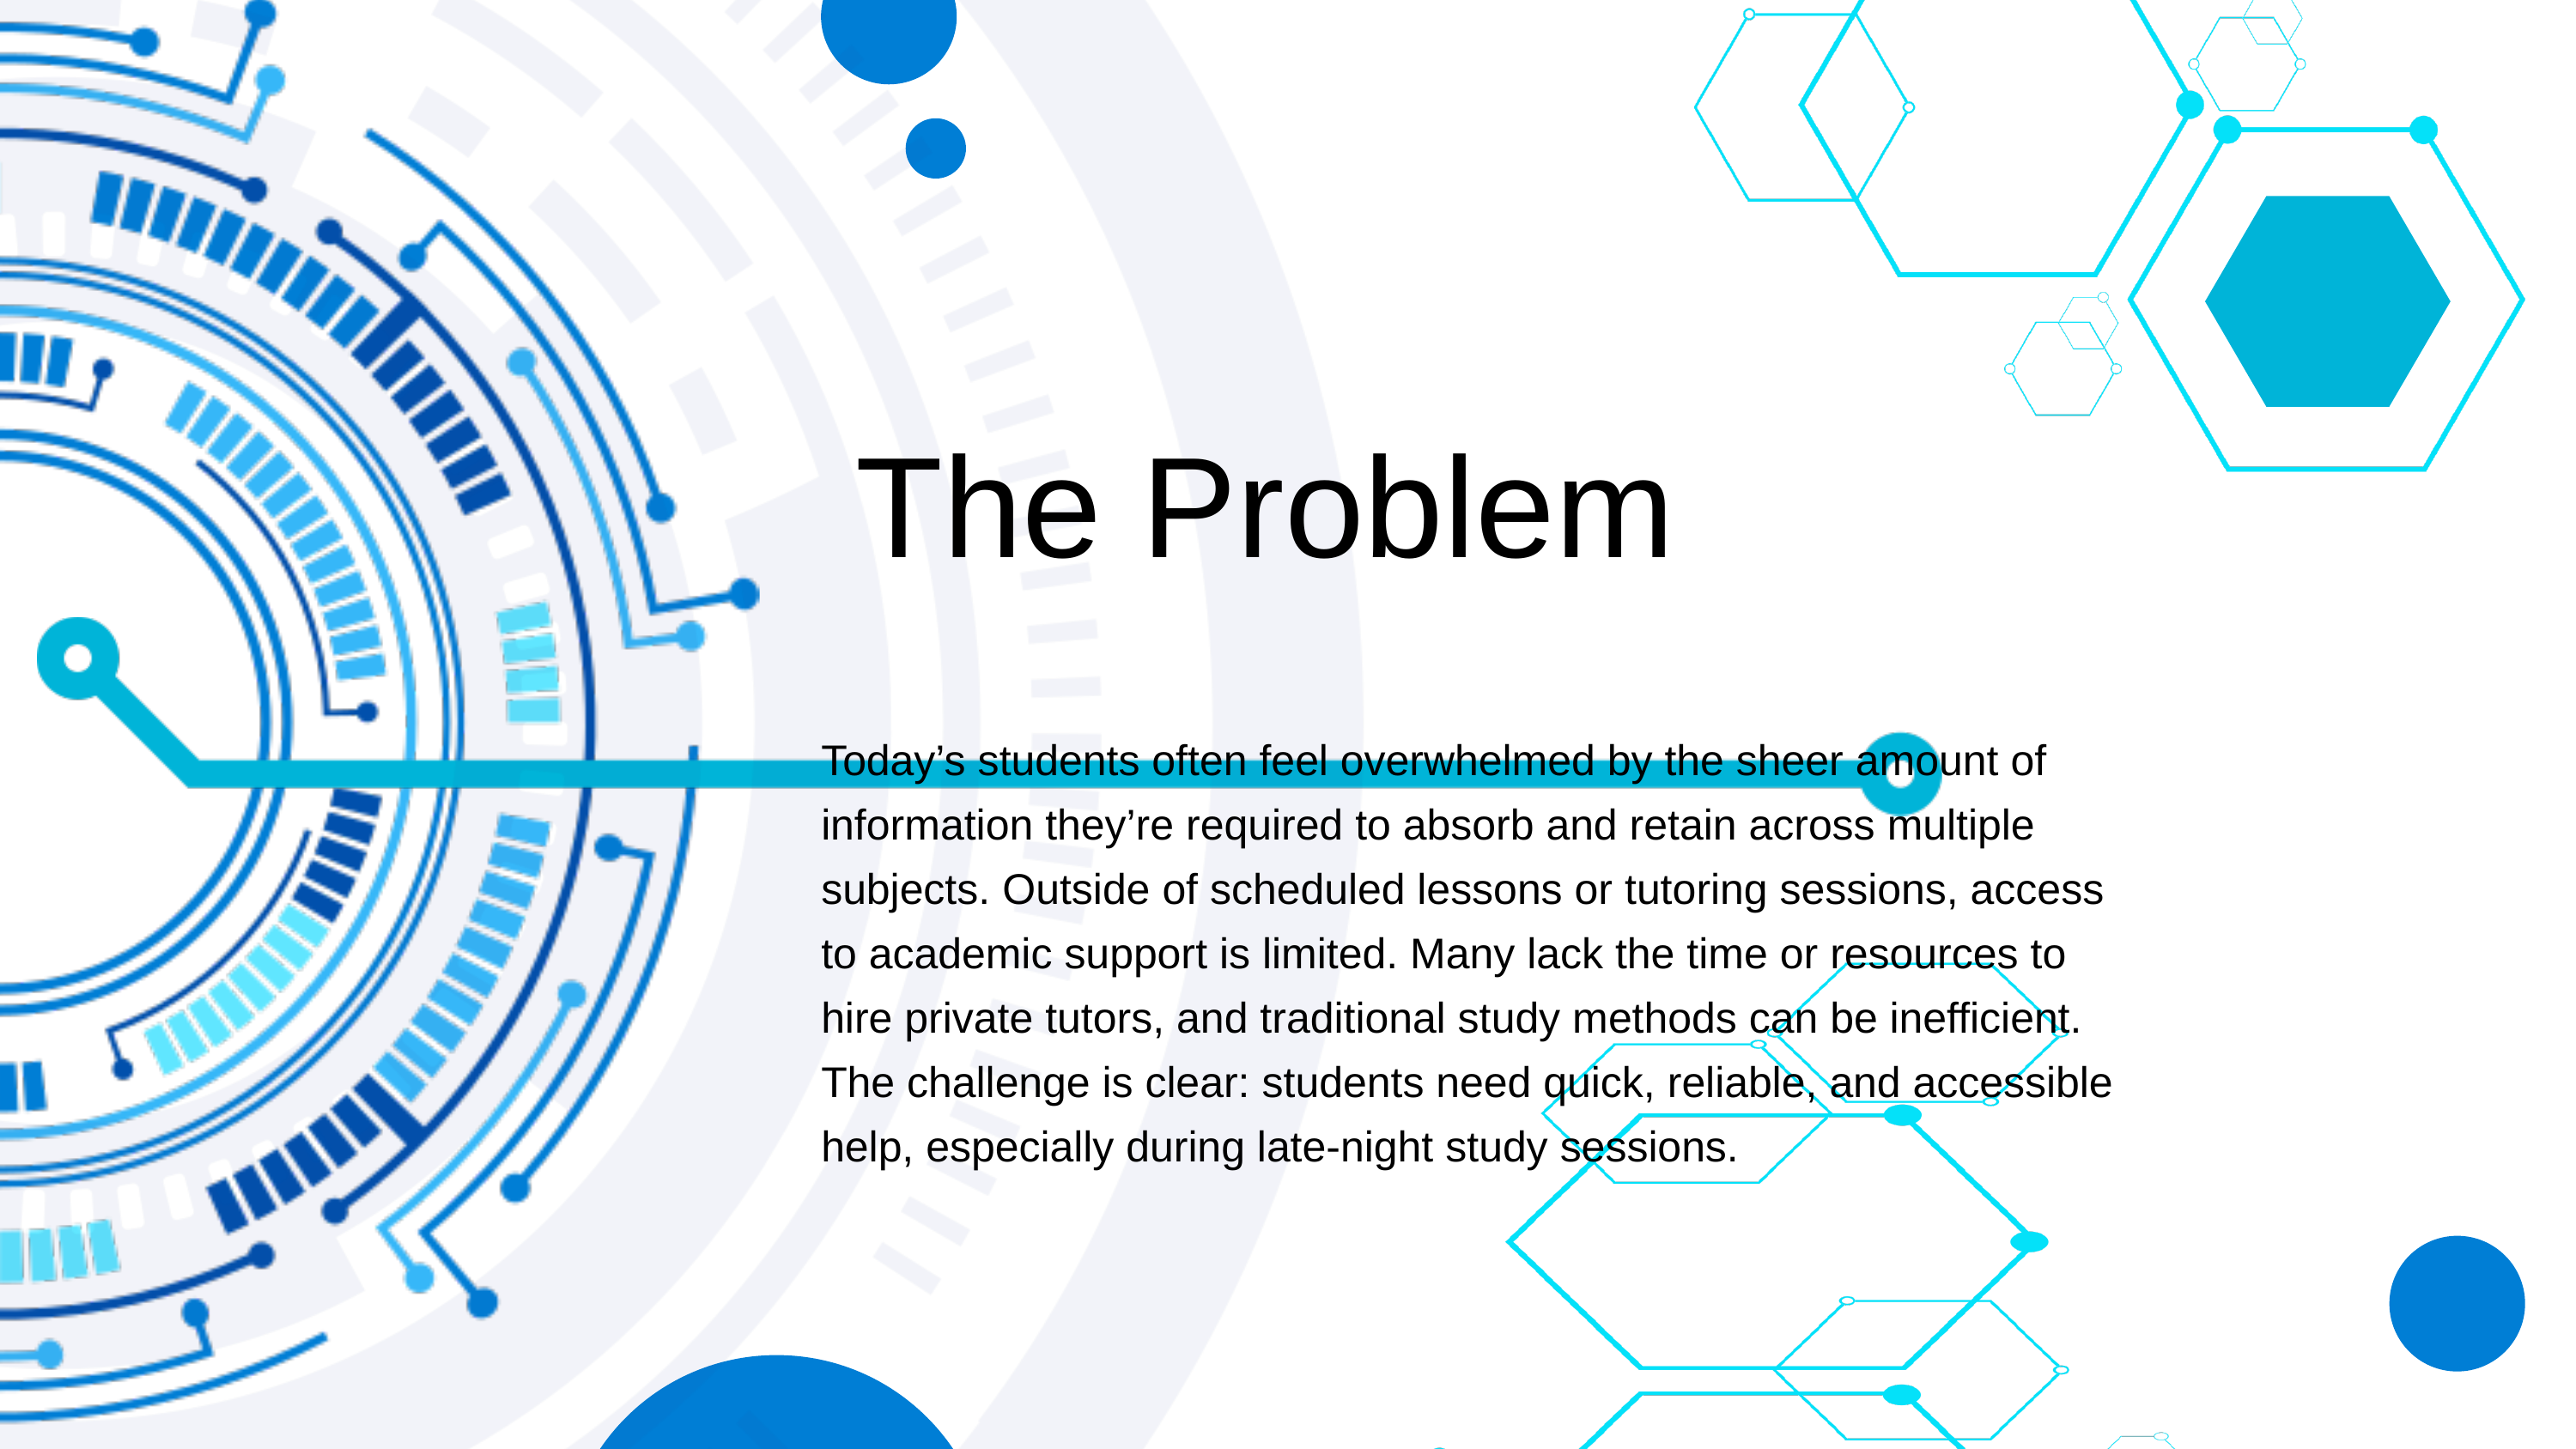

The Problem

Today’s students often feel overwhelmed by the sheer amount of information they’re required to absorb and retain across multiple subjects. Outside of scheduled lessons or tutoring sessions, access to academic support is limited. Many lack the time or resources to hire private tutors, and traditional study methods can be inefficient. The challenge is clear: students need quick, reliable, and accessible help, especially during late-night study sessions.